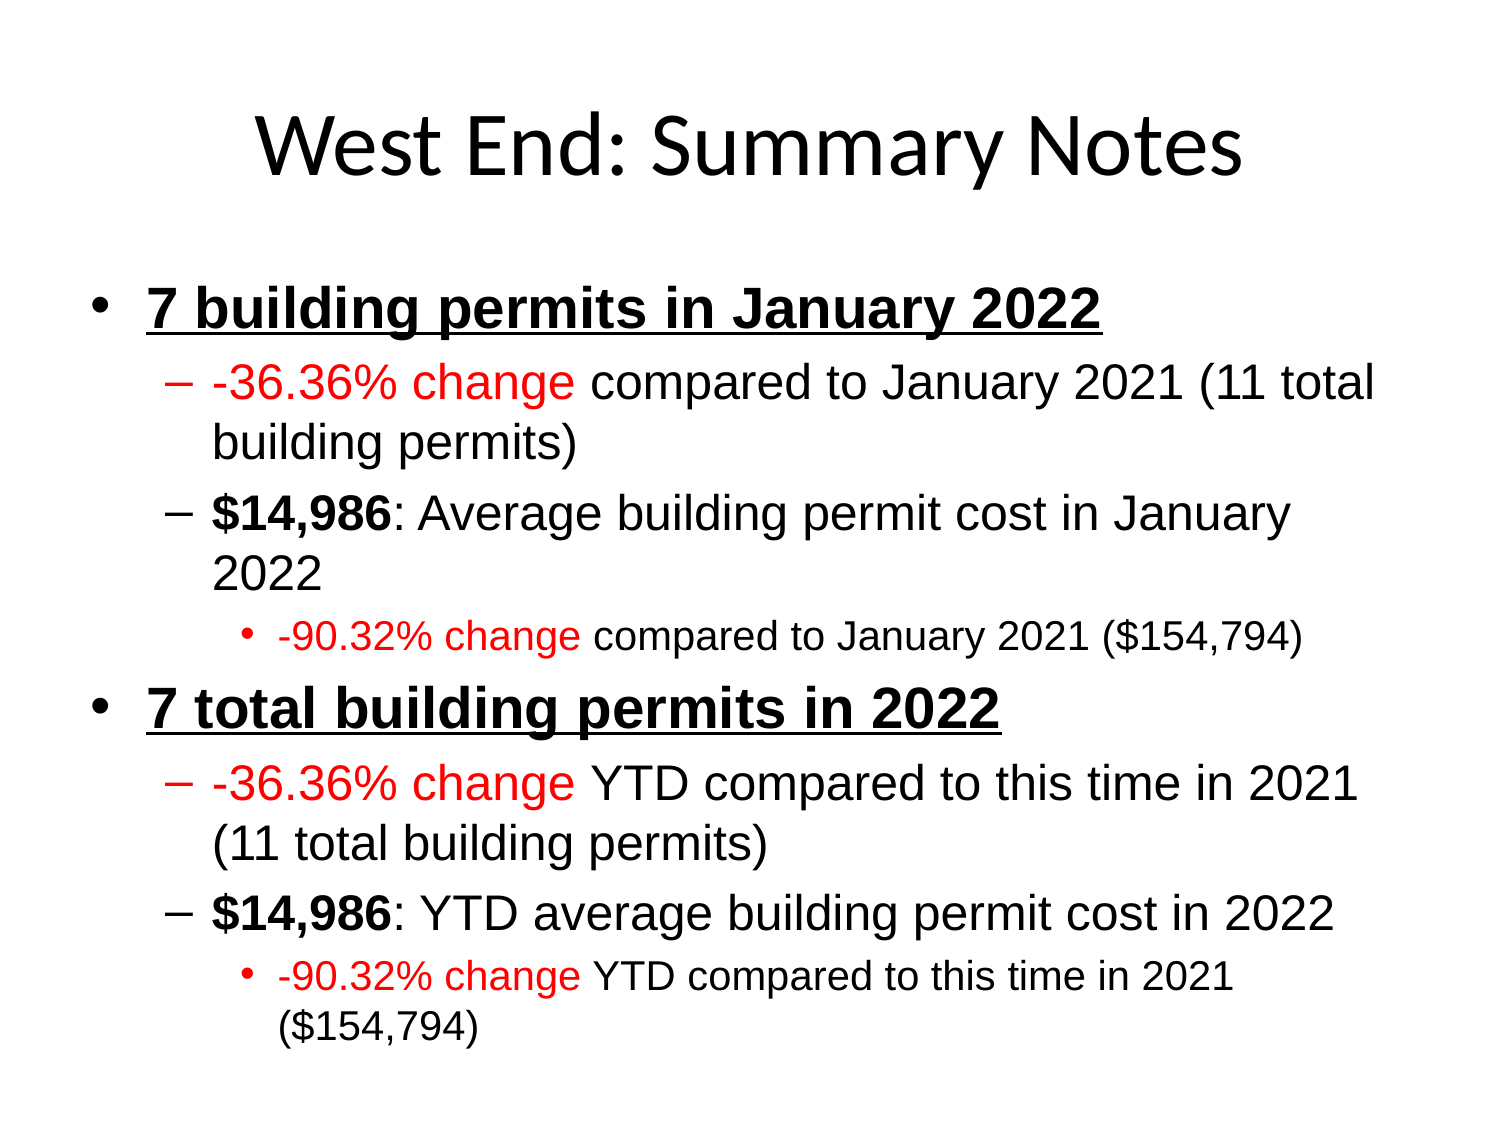

# West End: Summary Notes
7 building permits in January 2022
-36.36% change compared to January 2021 (11 total building permits)
$14,986: Average building permit cost in January 2022
-90.32% change compared to January 2021 ($154,794)
7 total building permits in 2022
-36.36% change YTD compared to this time in 2021 (11 total building permits)
$14,986: YTD average building permit cost in 2022
-90.32% change YTD compared to this time in 2021 ($154,794)